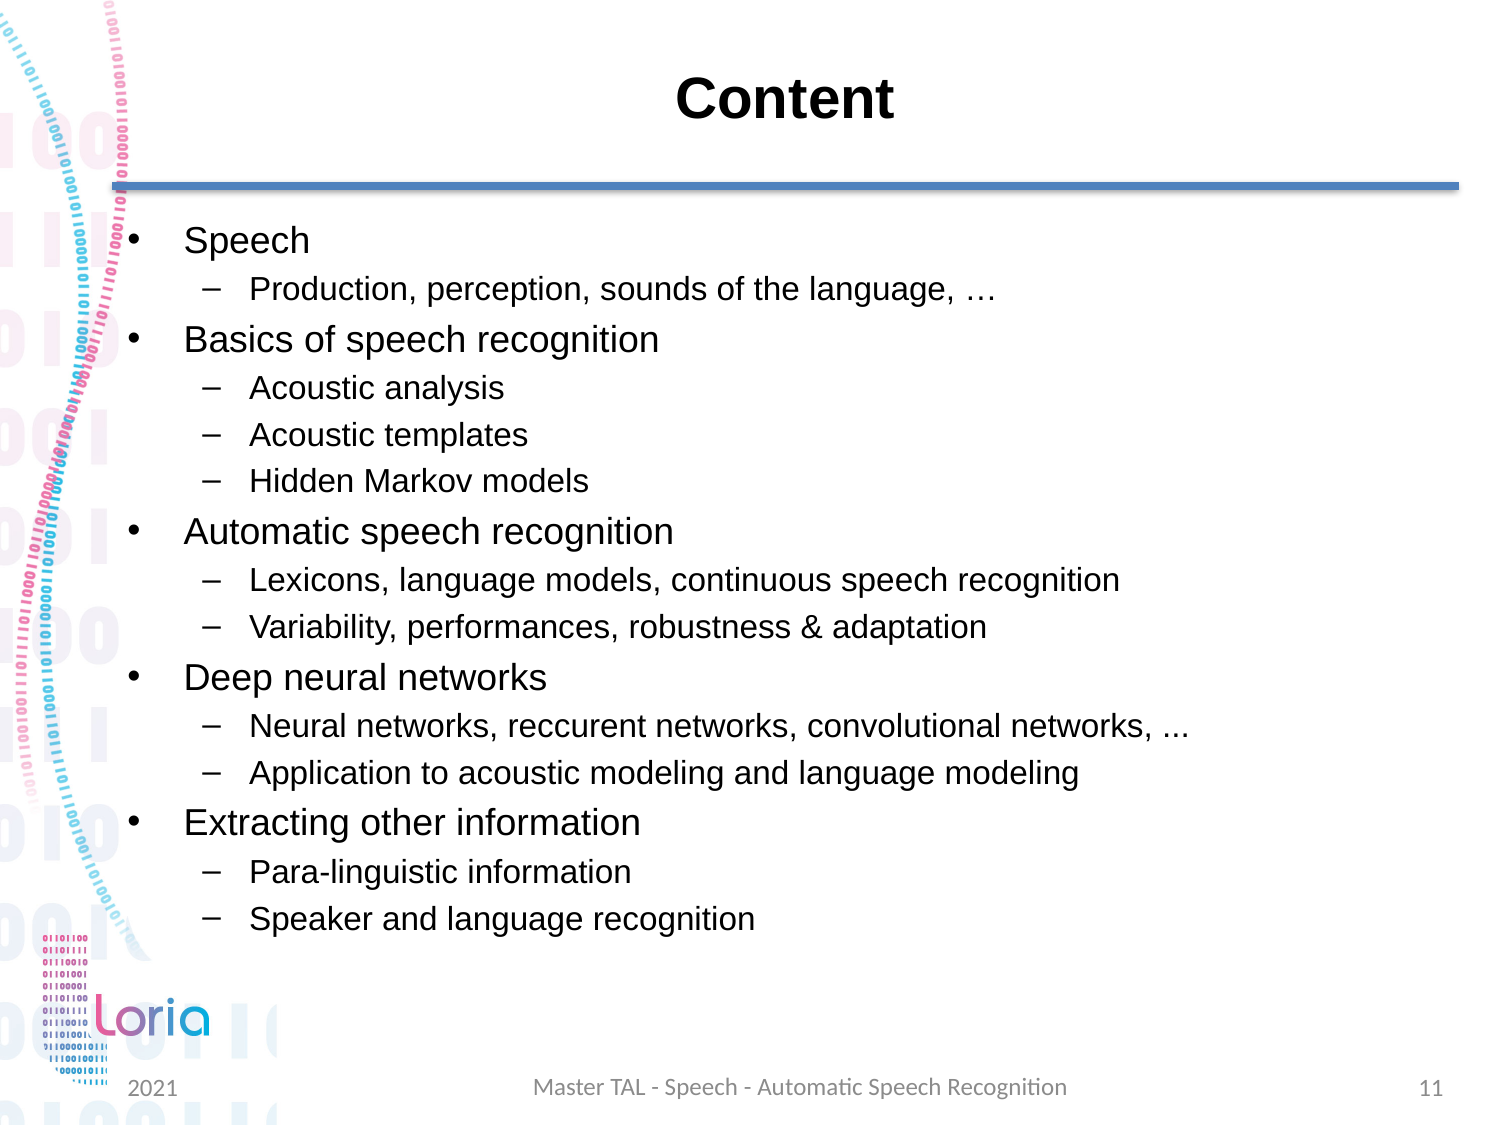

# Content
Speech
Production, perception, sounds of the language, …
Basics of speech recognition
Acoustic analysis
Acoustic templates
Hidden Markov models
Automatic speech recognition
Lexicons, language models, continuous speech recognition
Variability, performances, robustness & adaptation
Deep neural networks
Neural networks, reccurent networks, convolutional networks, ...
Application to acoustic modeling and language modeling
Extracting other information
Para-linguistic information
Speaker and language recognition
Master TAL - Speech - Automatic Speech Recognition
2021
11